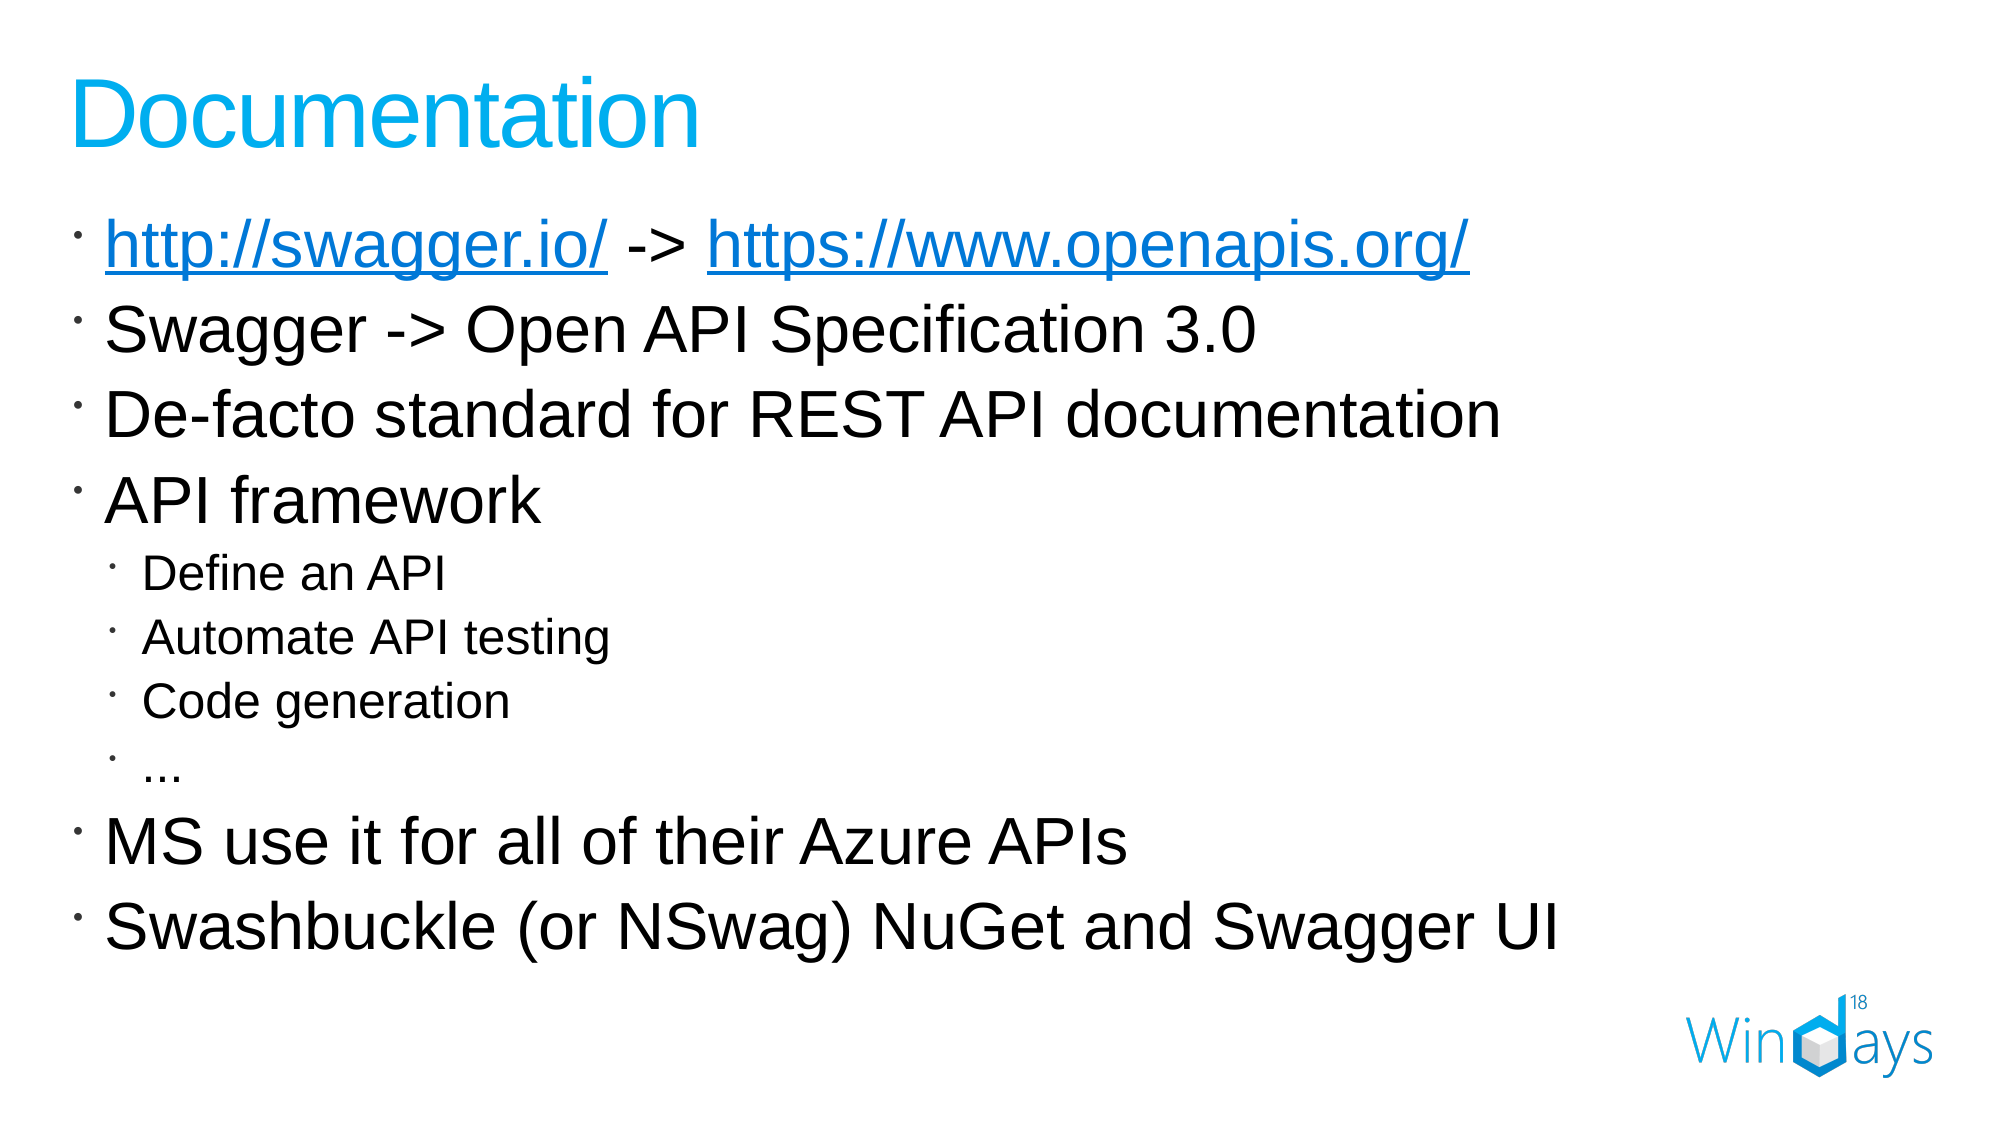

# Documentation
http://swagger.io/ -> https://www.openapis.org/
Swagger -> Open API Specification 3.0
De-facto standard for REST API documentation
API framework
Define an API
Automate API testing
Code generation
...
MS use it for all of their Azure APIs
Swashbuckle (or NSwag) NuGet and Swagger UI